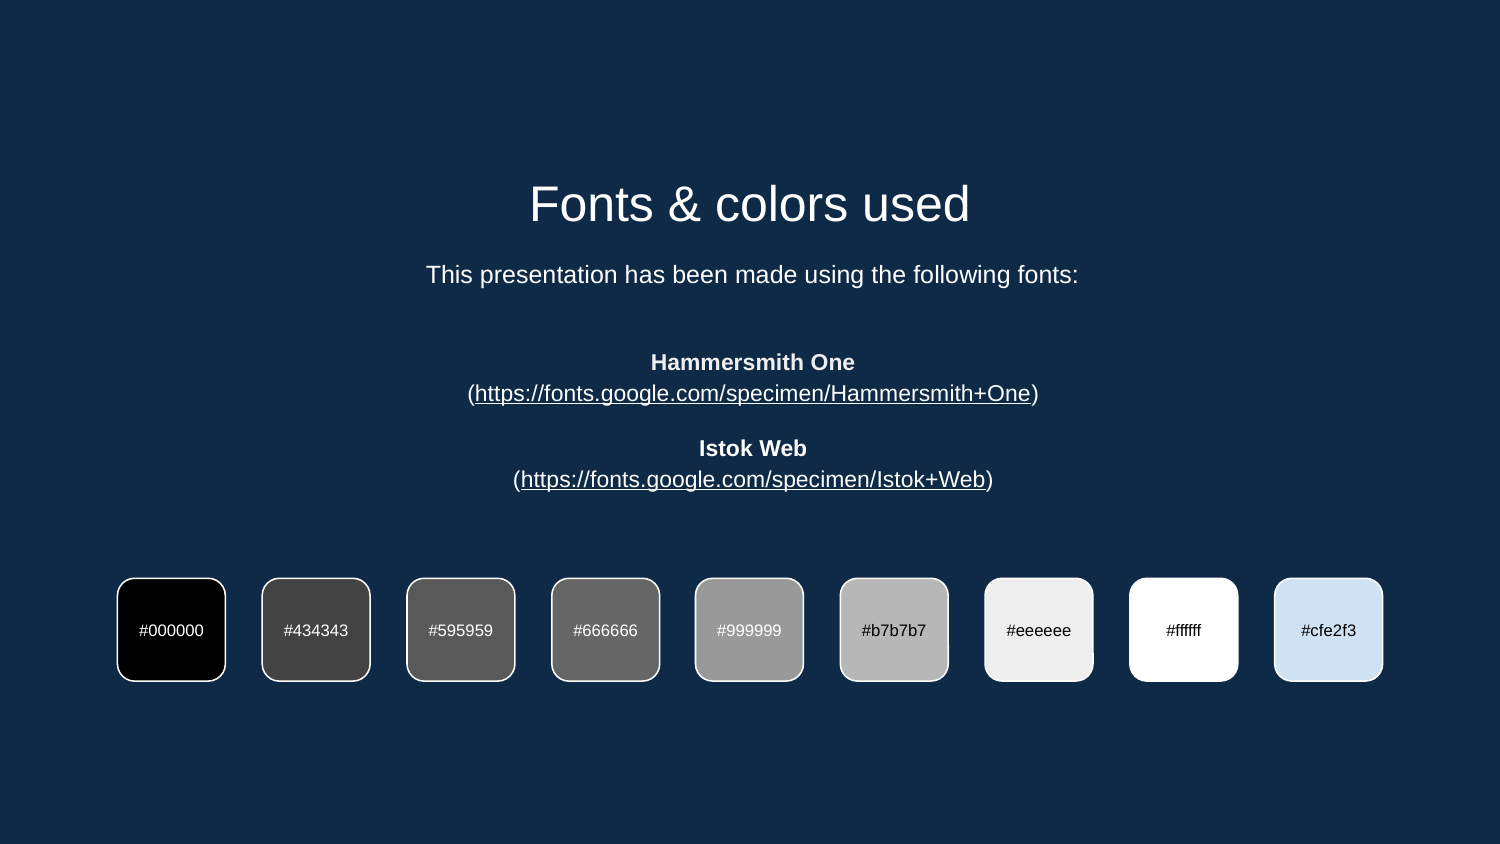

Fonts & colors used
This presentation has been made using the following fonts:

Hammersmith One
(https://fonts.google.com/specimen/Hammersmith+One)

Istok Web
(https://fonts.google.com/specimen/Istok+Web)

#000000
#434343
#595959
#666666
#999999
#b7b7b7
#eeeeee
#ffffff
#cfe2f3